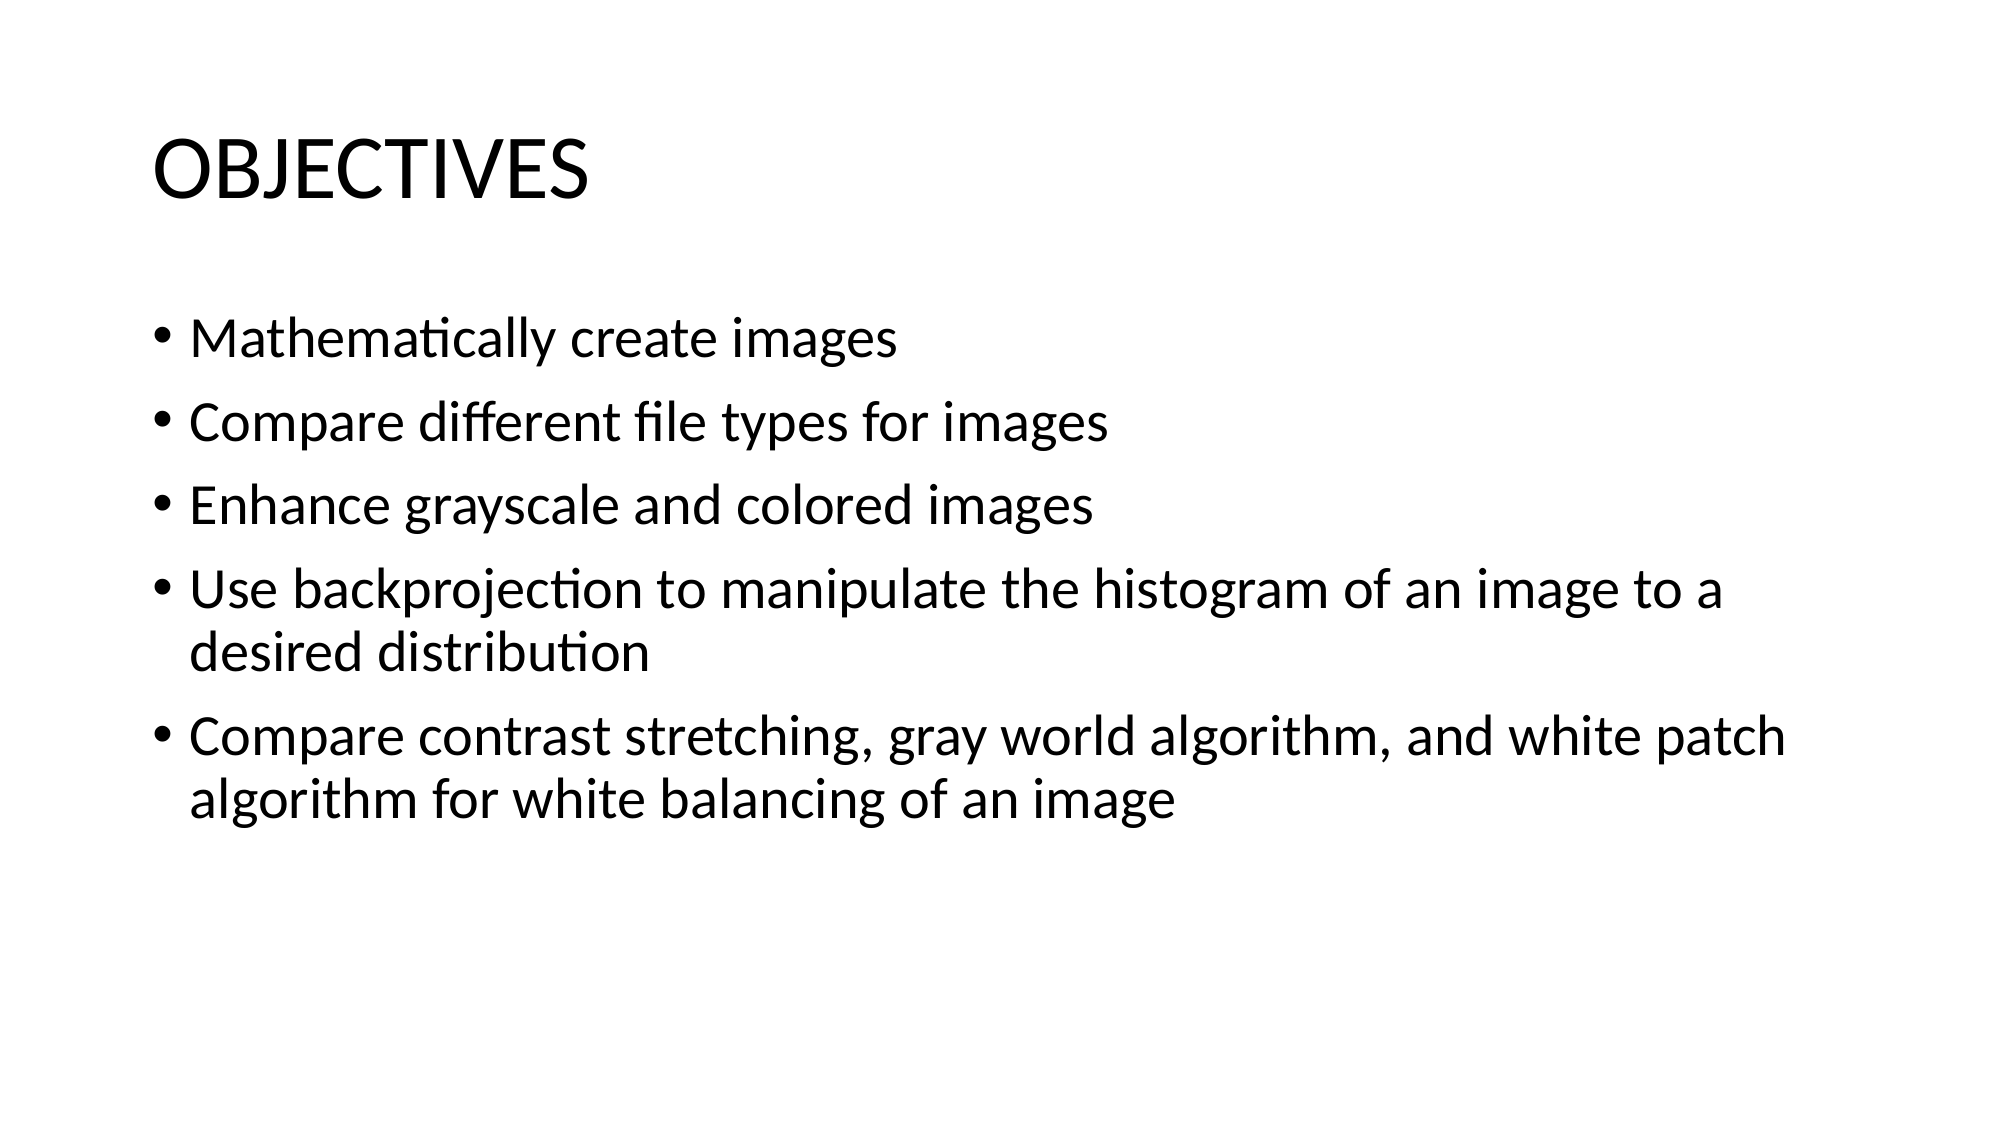

# OBJECTIVES
Mathematically create images
Compare different file types for images
Enhance grayscale and colored images
Use backprojection to manipulate the histogram of an image to a desired distribution
Compare contrast stretching, gray world algorithm, and white patch algorithm for white balancing of an image